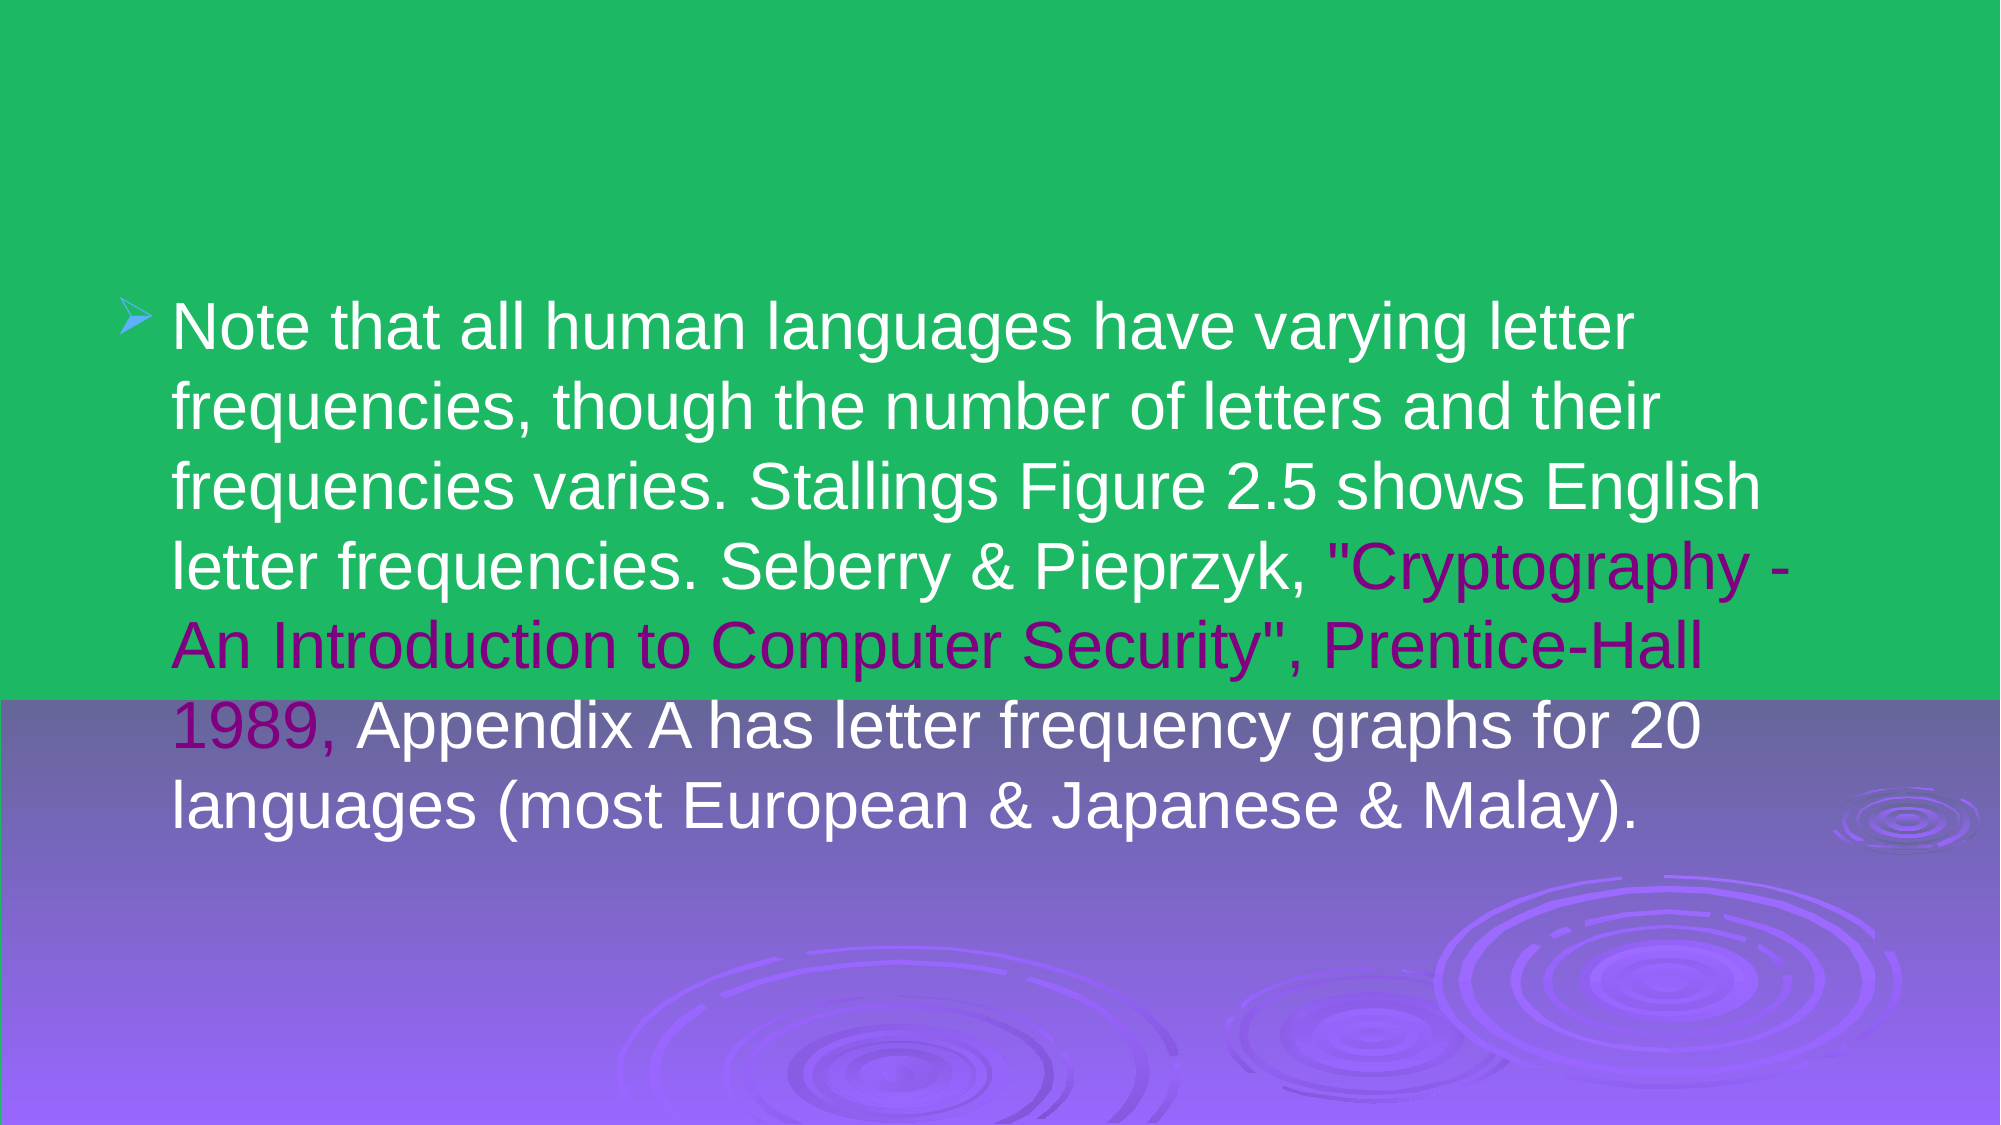

#
Note that all human languages have varying letter frequencies, though the number of letters and their frequencies varies. Stallings Figure 2.5 shows English letter frequencies. Seberry & Pieprzyk, "Cryptography - An Introduction to Computer Security", Prentice-Hall 1989, Appendix A has letter frequency graphs for 20 languages (most European & Japanese & Malay).